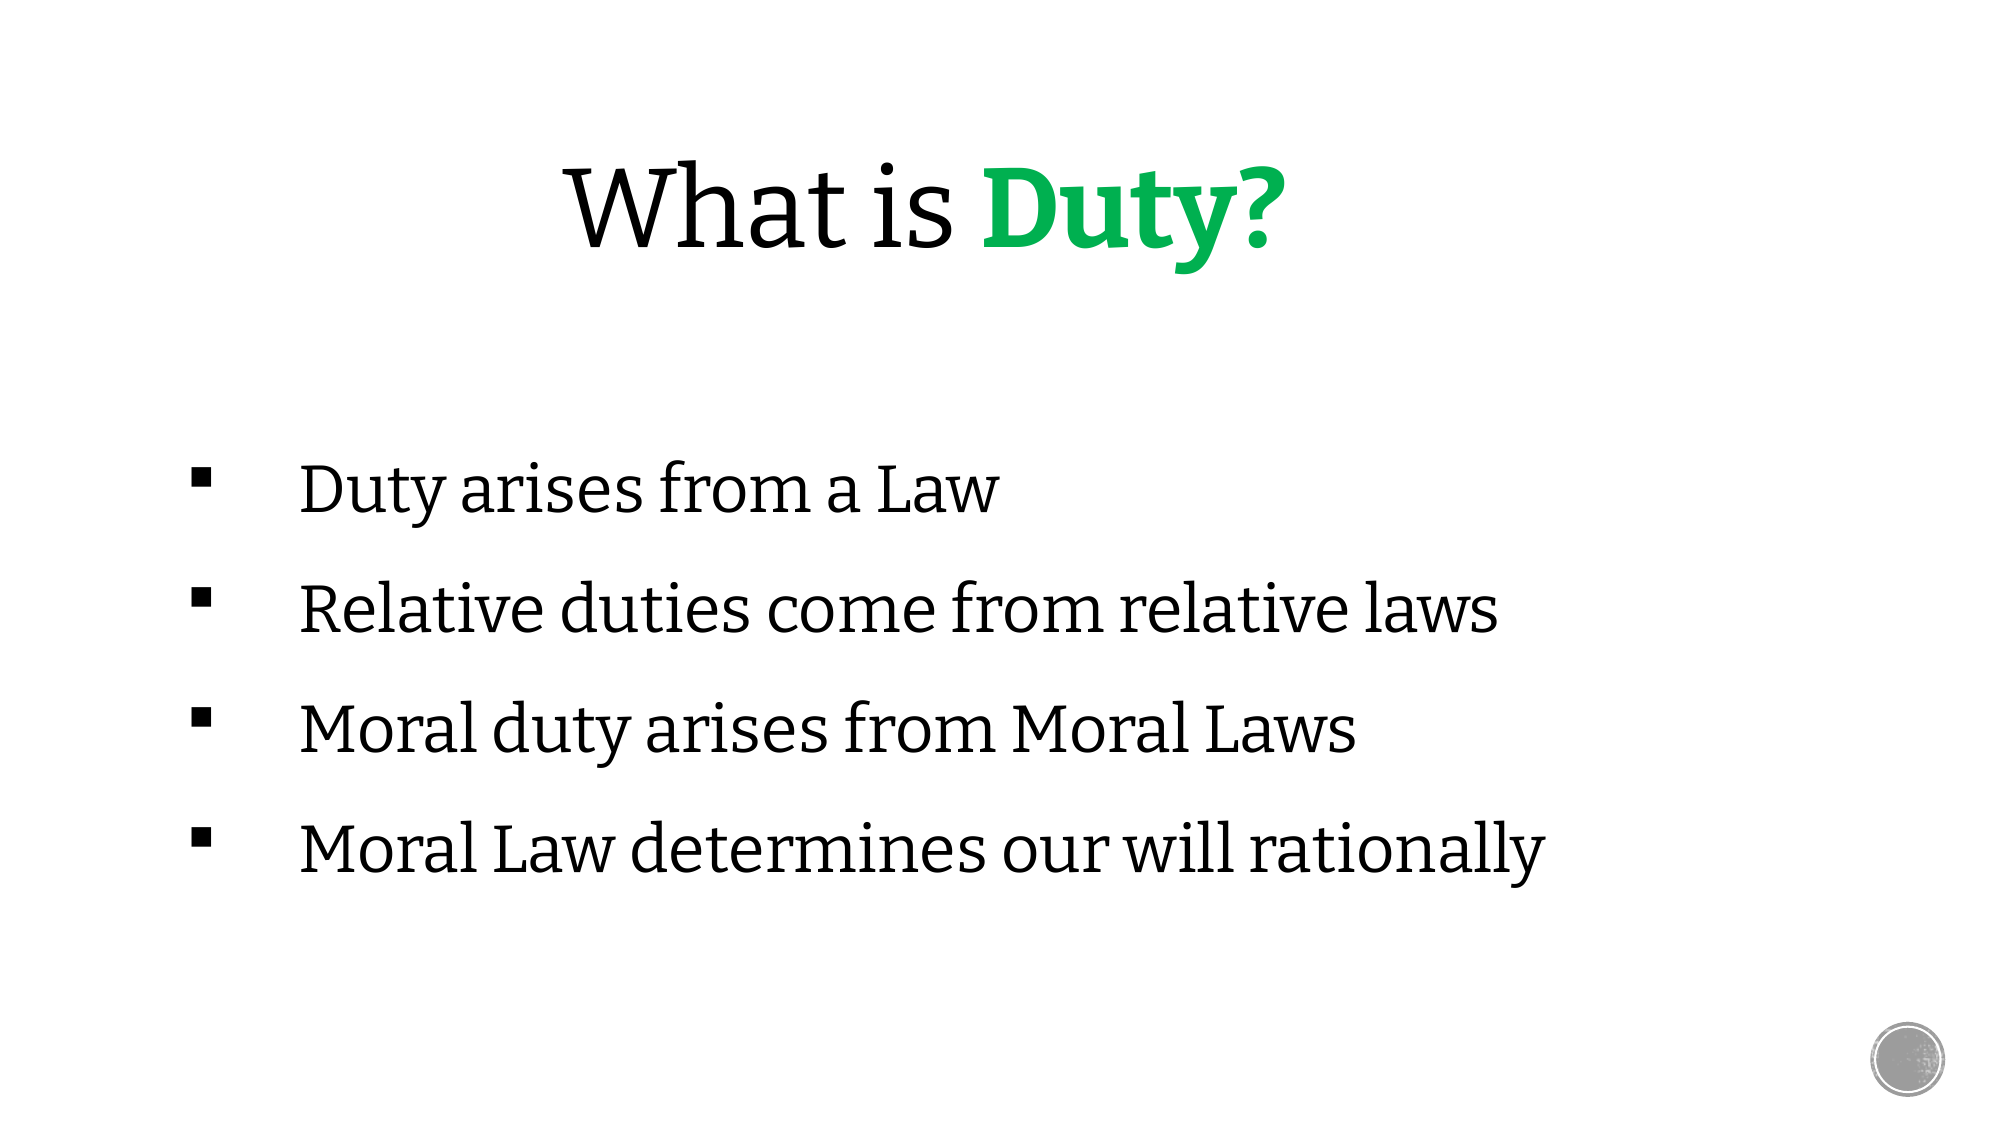

What is Duty?
Duty arises from a Law
Relative duties come from relative laws
Moral duty arises from Moral Laws
Moral Law determines our will rationally